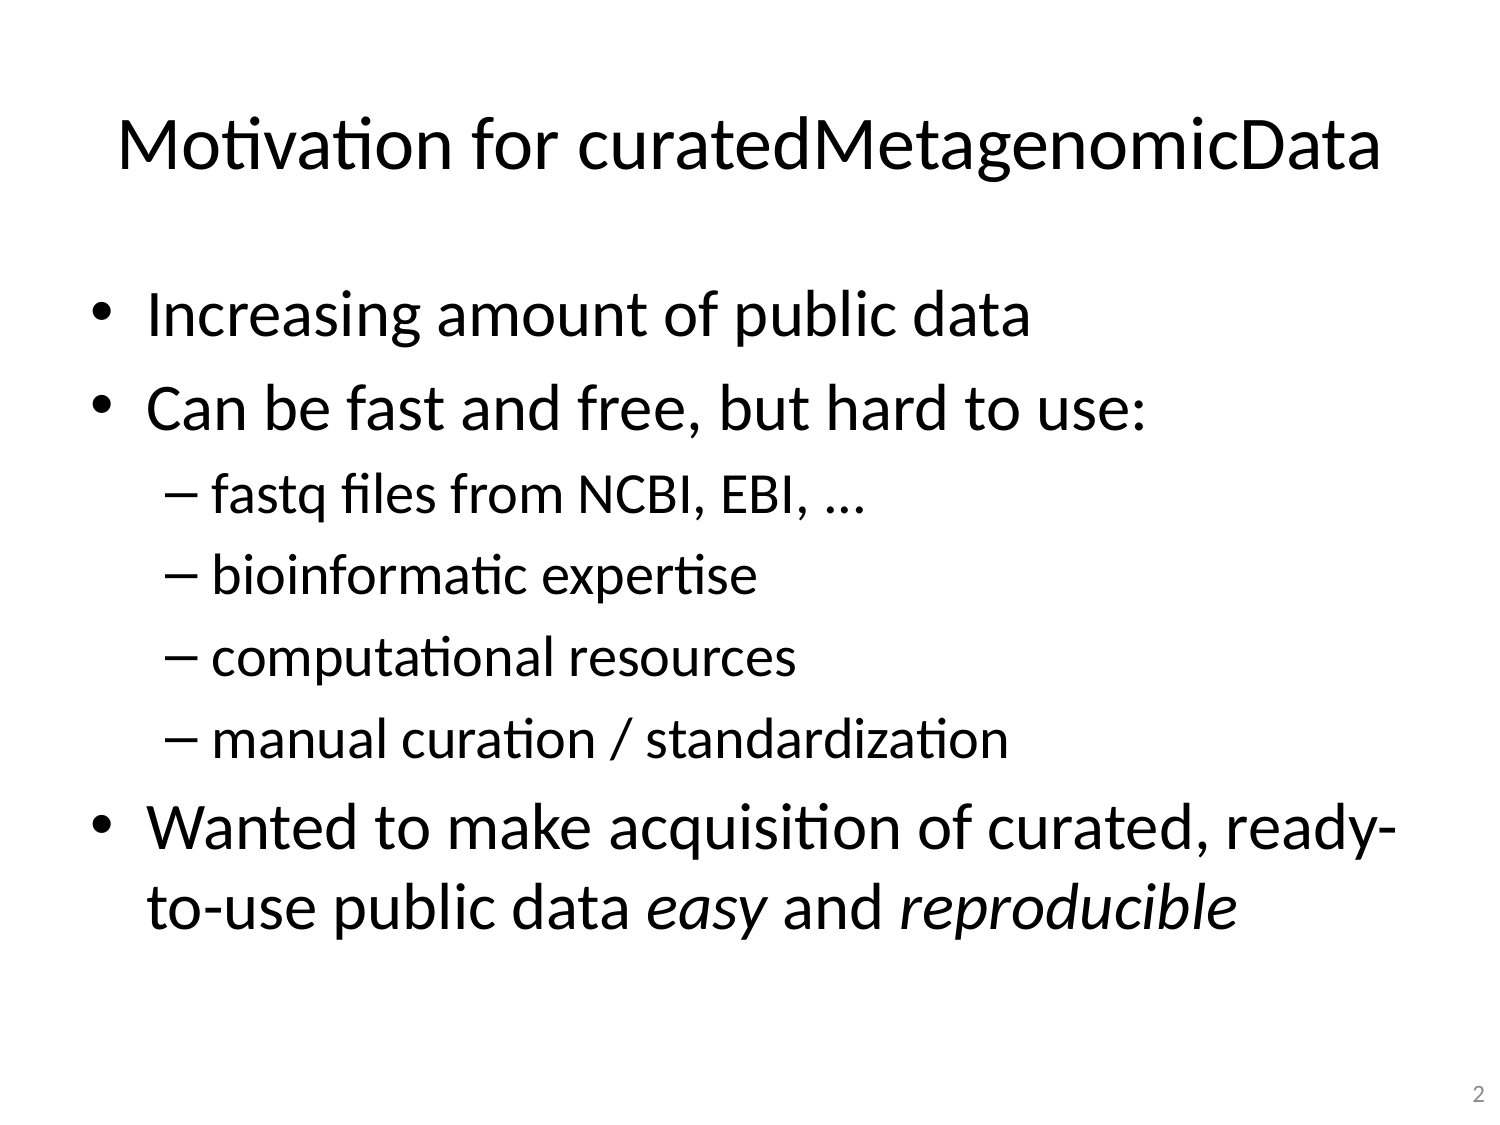

# Motivation for curatedMetagenomicData
Increasing amount of public data
Can be fast and free, but hard to use:
fastq files from NCBI, EBI, ...
bioinformatic expertise
computational resources
manual curation / standardization
Wanted to make acquisition of curated, ready-to-use public data easy and reproducible
2